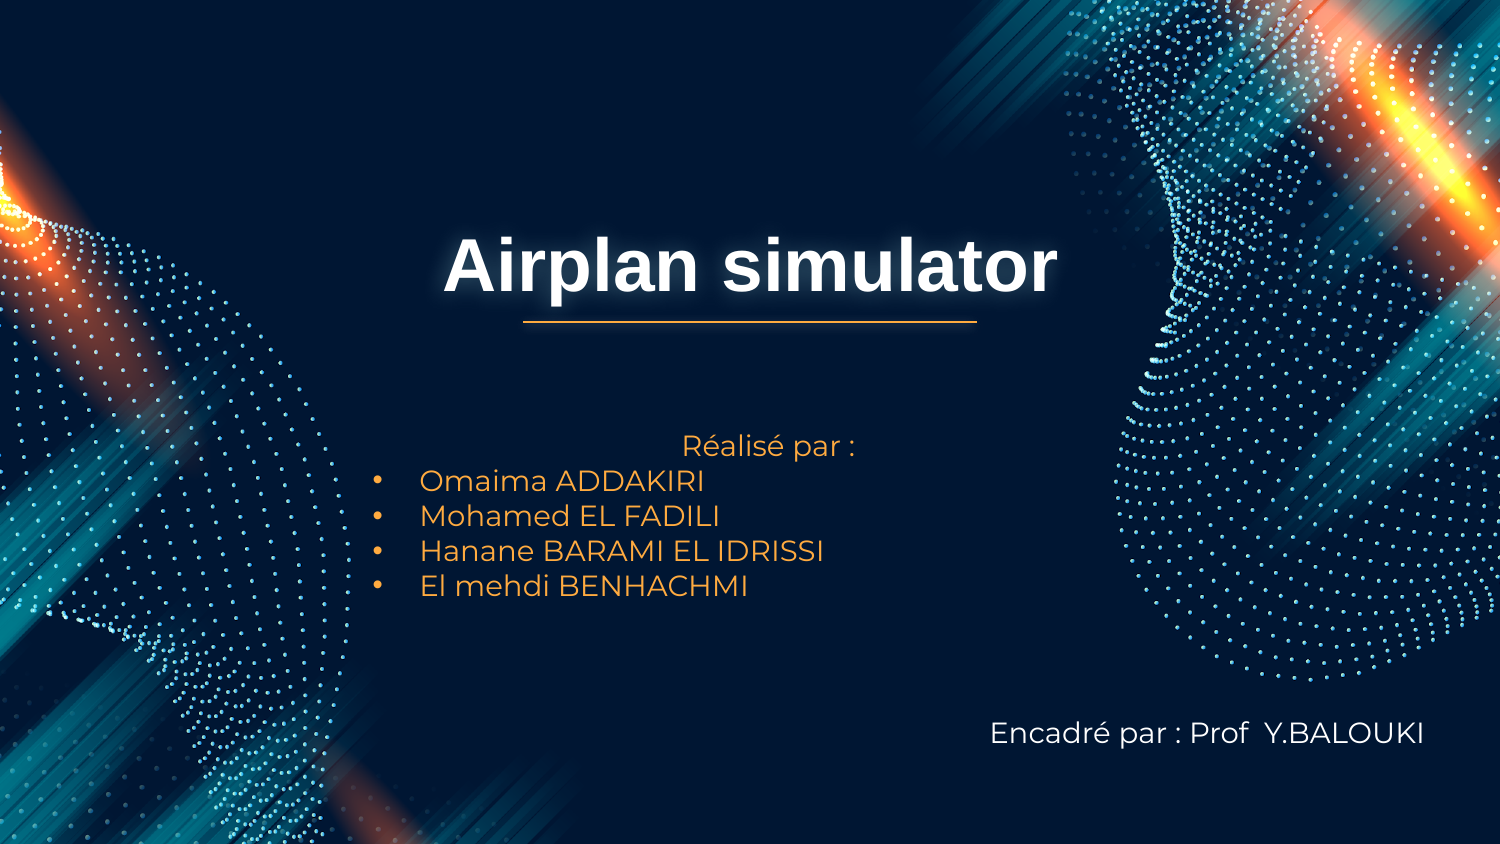

# Airplan simulator
Réalisé par :
Omaima ADDAKIRI
Mohamed EL FADILI
Hanane BARAMI EL IDRISSI
El mehdi BENHACHMI

Encadré par : Prof  Y.BALOUKI